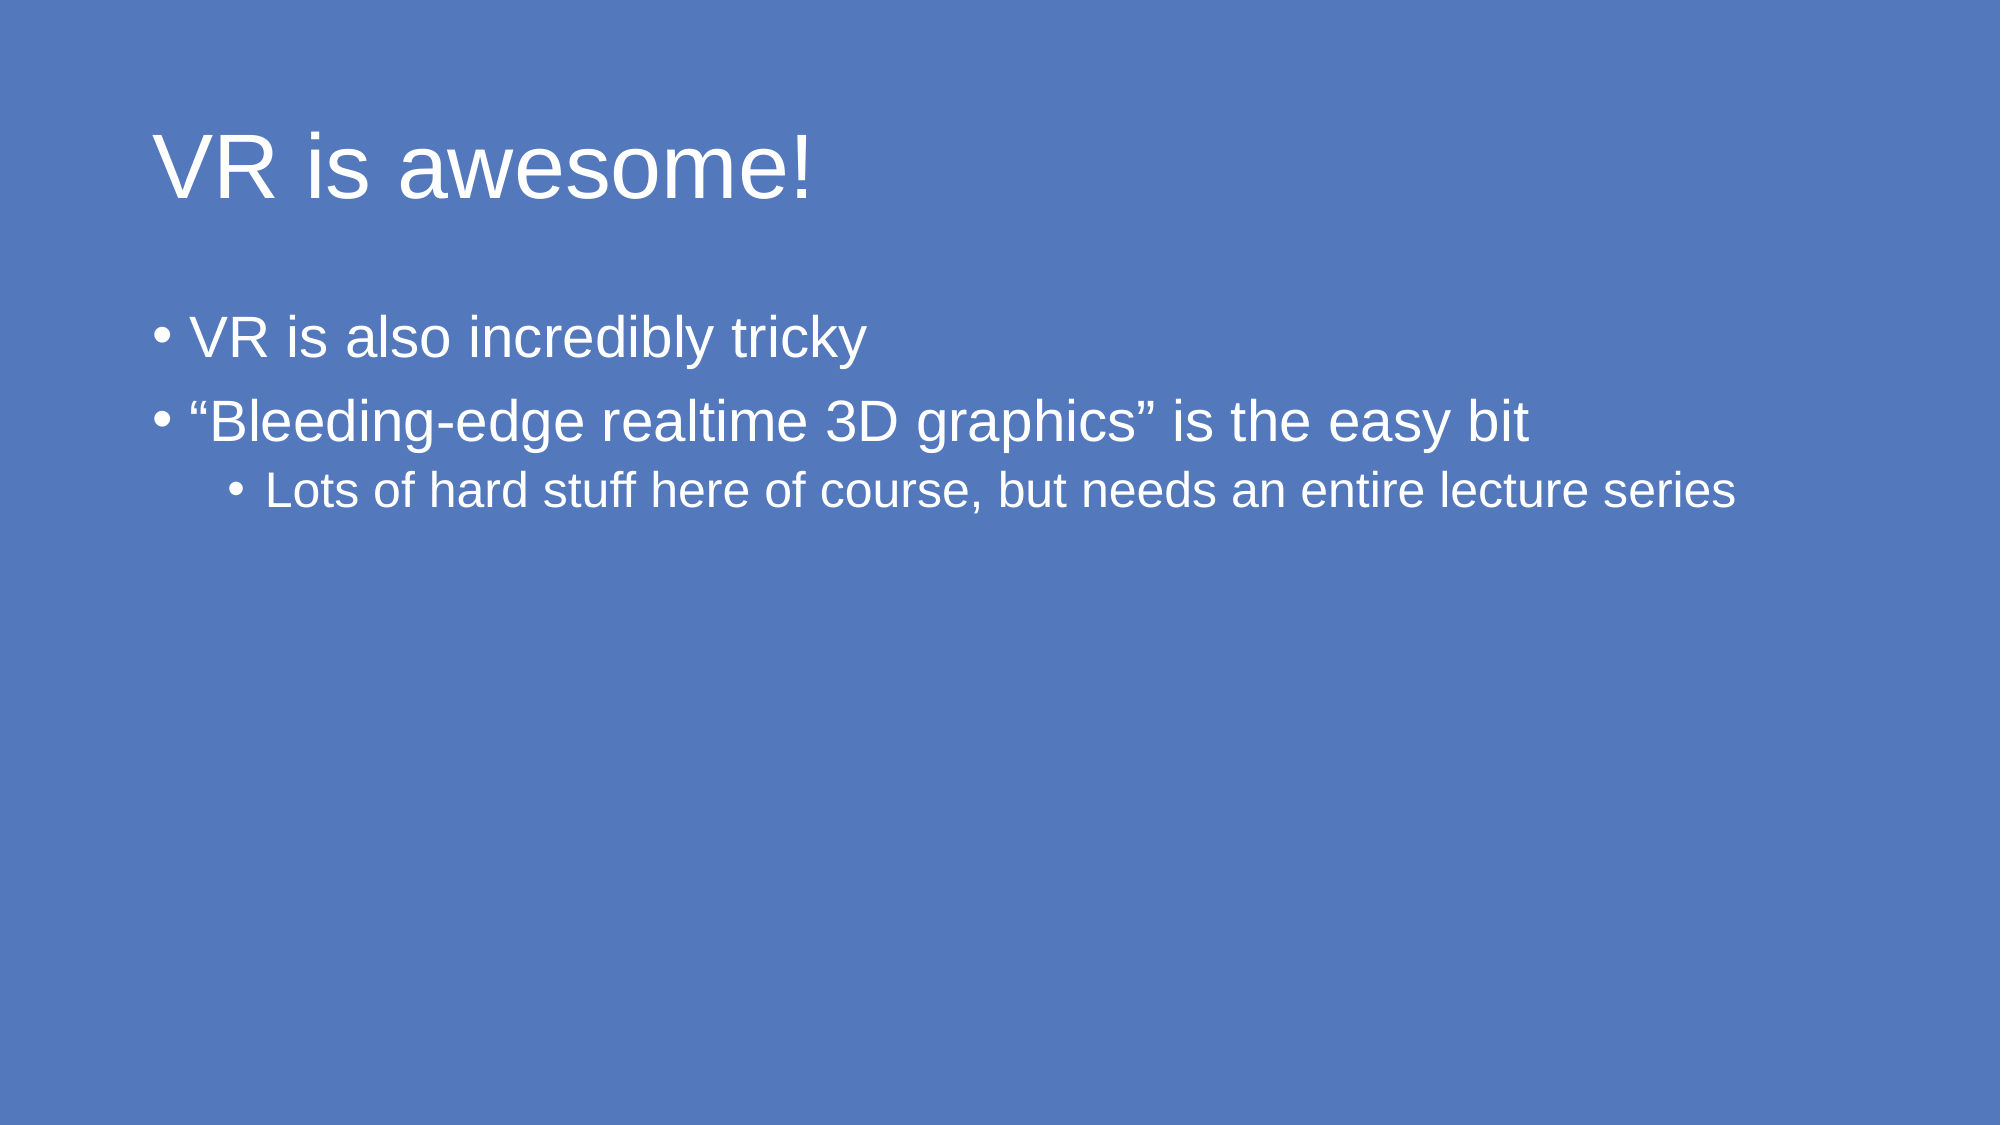

# VR is awesome!
VR is also incredibly tricky
“Bleeding-edge realtime 3D graphics” is the easy bit
Lots of hard stuff here of course, but needs an entire lecture series